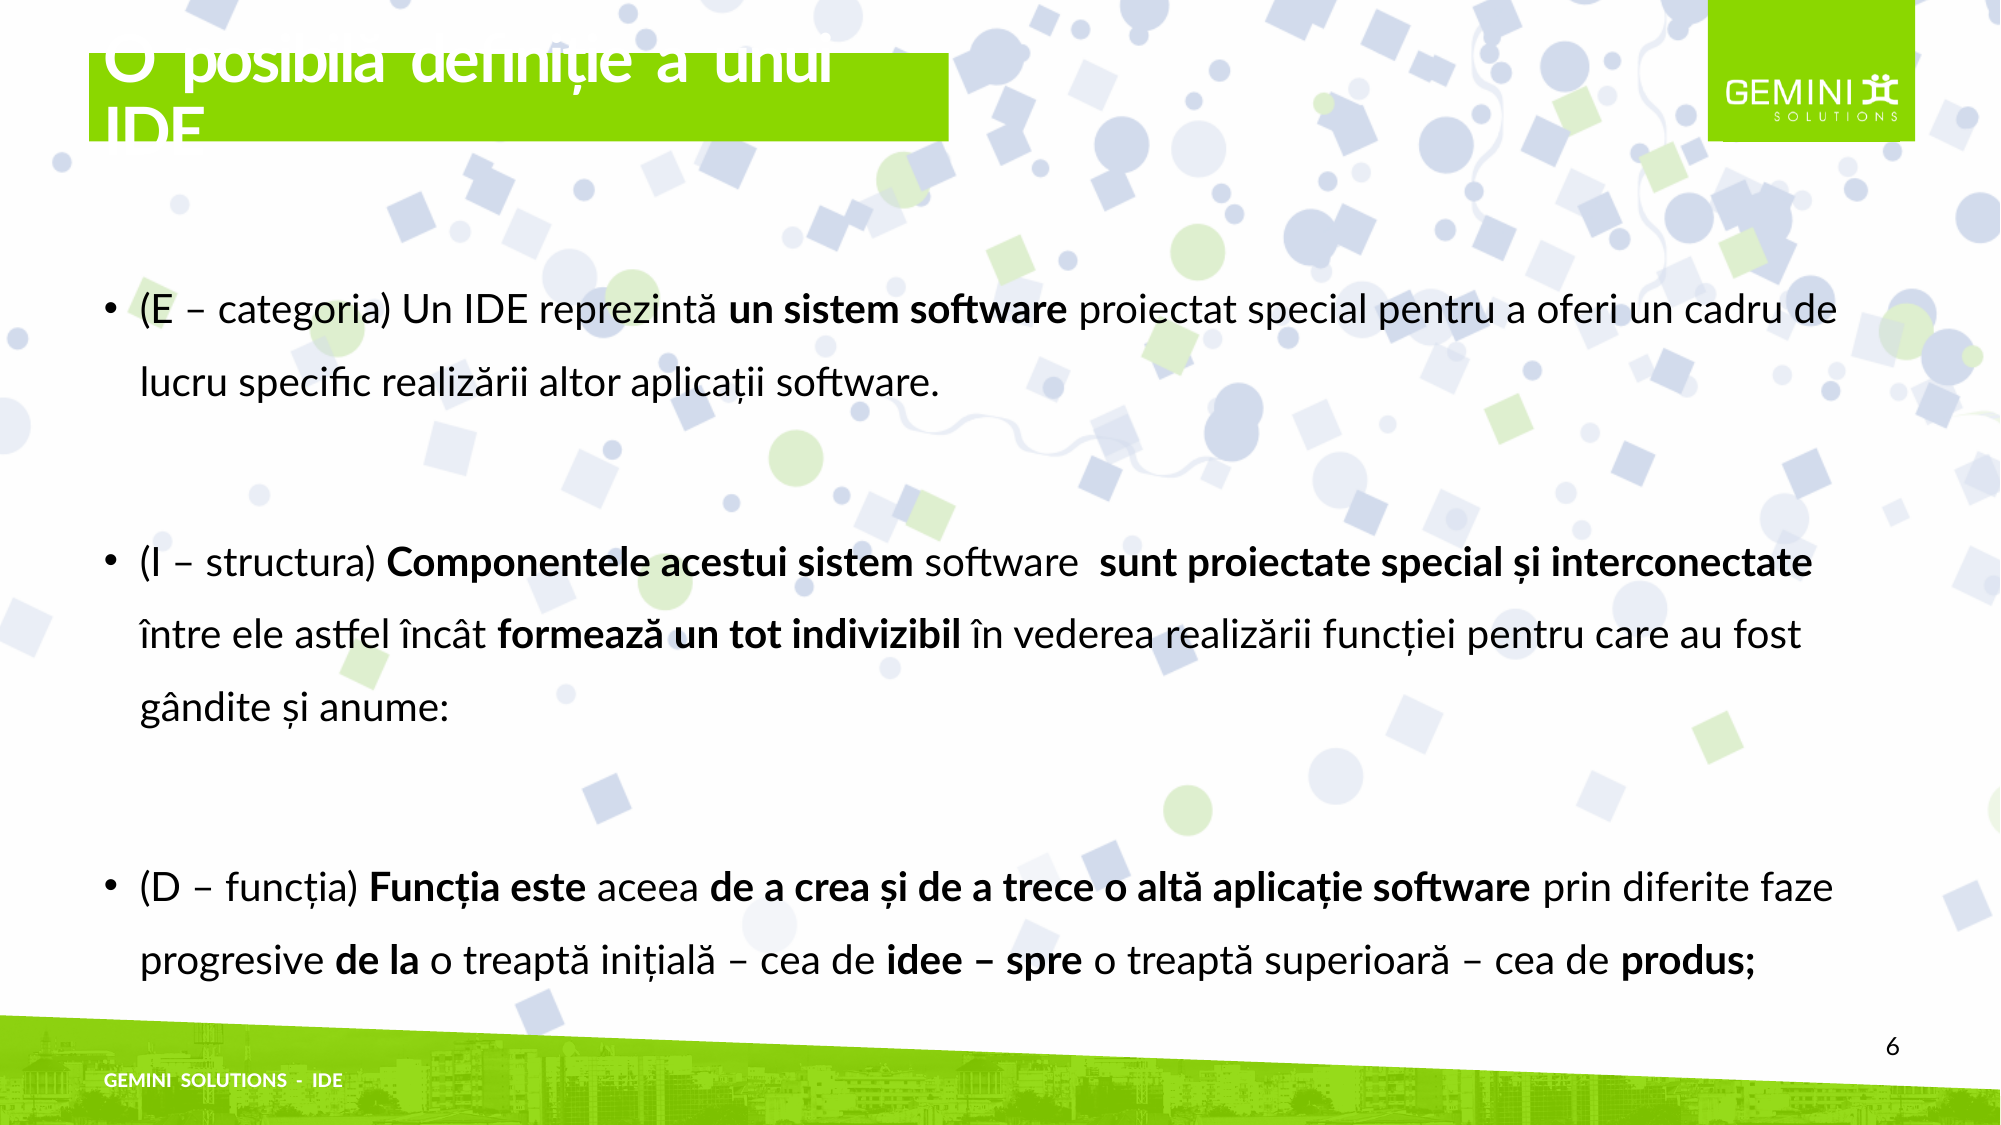

# O  posibilă  definiție  a  unui  IDE
(E – categoria) Un IDE reprezintă un sistem software proiectat special pentru a oferi un cadru de lucru specific realizării altor aplicații software.

(I – structura) Componentele acestui sistem software  sunt proiectate special și interconectate între ele astfel încât formează un tot indivizibil în vederea realizării funcției pentru care au fost gândite și anume:

(D – funcția) Funcția este aceea de a crea și de a trece o altă aplicație software prin diferite faze progresive de la o treaptă inițială – cea de idee – spre o treaptă superioară – cea de produs;
6
GEMINI  SOLUTIONS  -  IDE